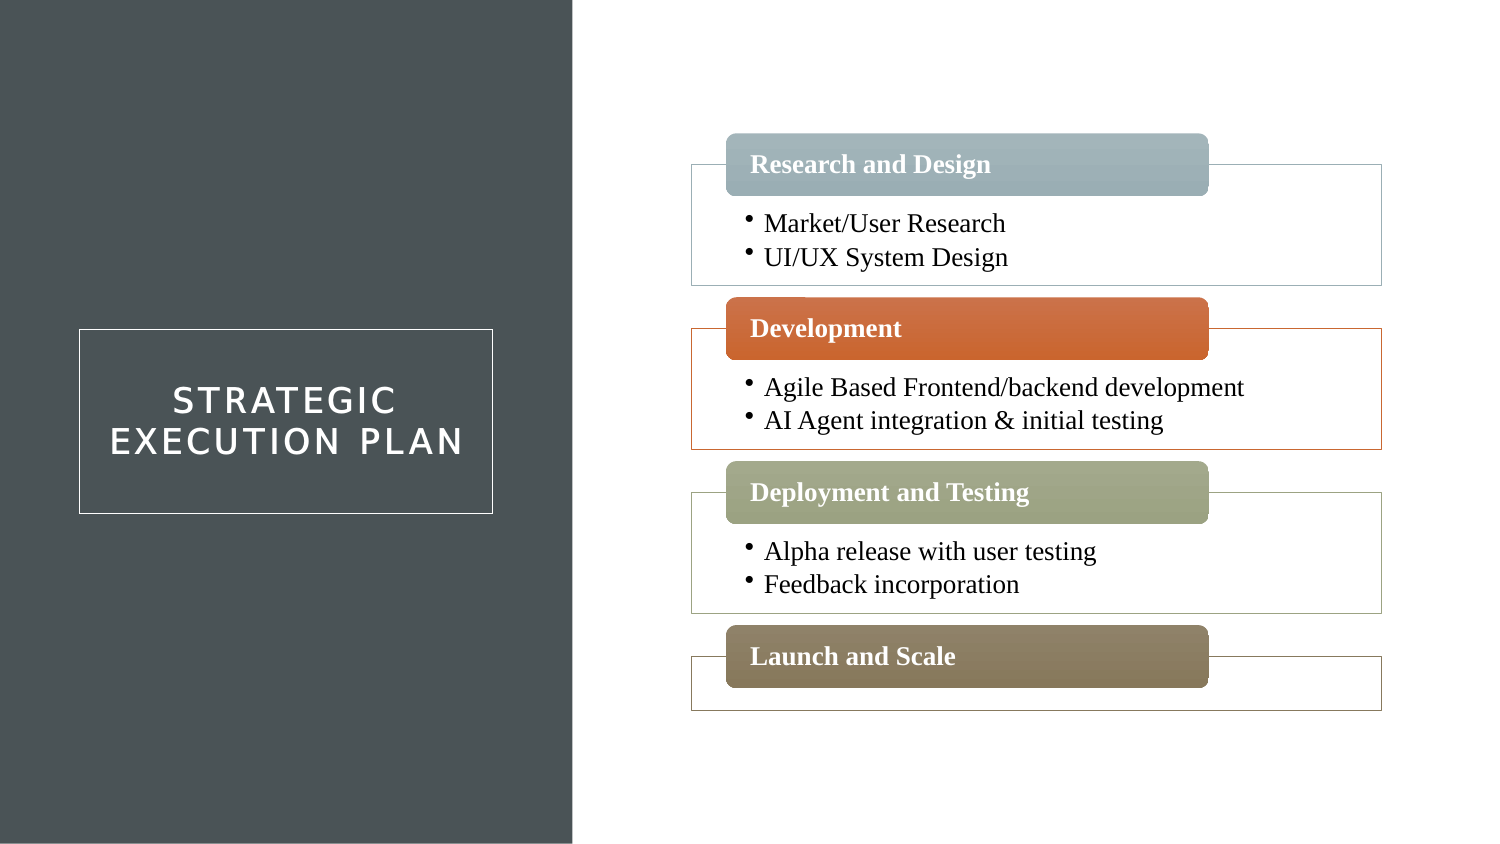

Market/User Research
UI/UX System Design
Research and Design
Agile Based Frontend/backend development
AI Agent integration & initial testing
Development
Alpha release with user testing
Feedback incorporation
Deployment and Testing
Launch and Scale
Strategic Execution Plan